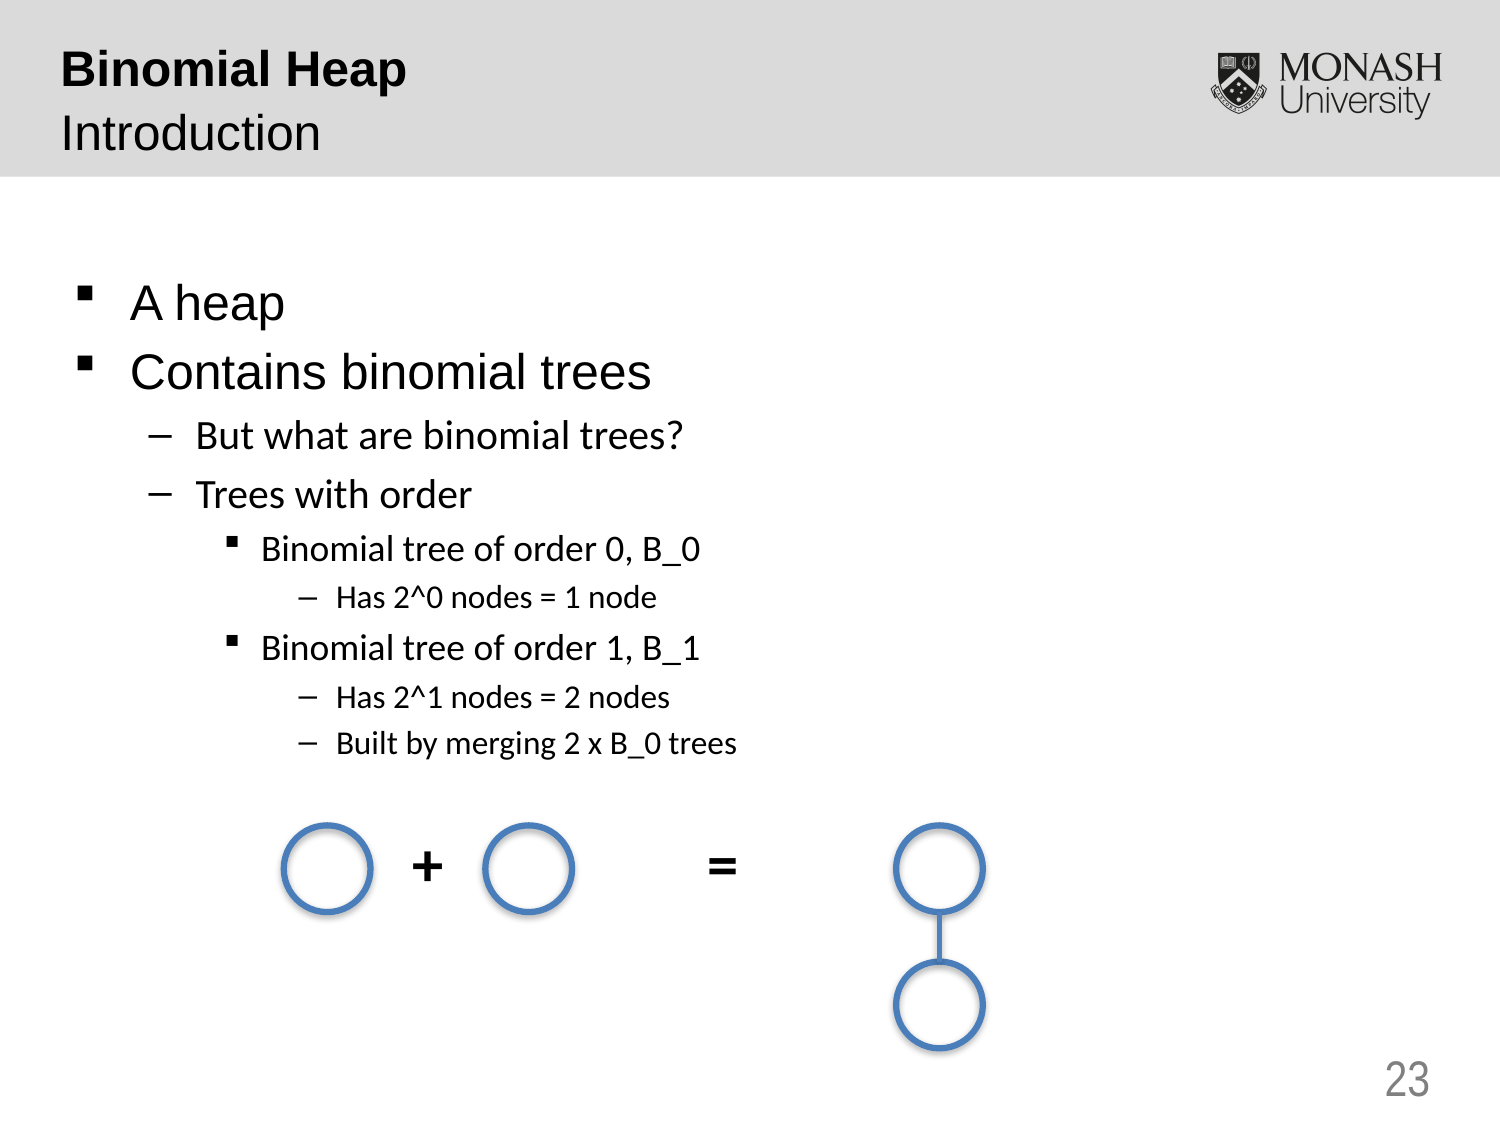

Binomial Heap
Introduction
A heap
Contains binomial trees
But what are binomial trees?
Trees with order
Binomial tree of order 0, B_0
Has 2^0 nodes = 1 node
Binomial tree of order 1, B_1
Has 2^1 nodes = 2 nodes
Built by merging 2 x B_0 trees
+
=